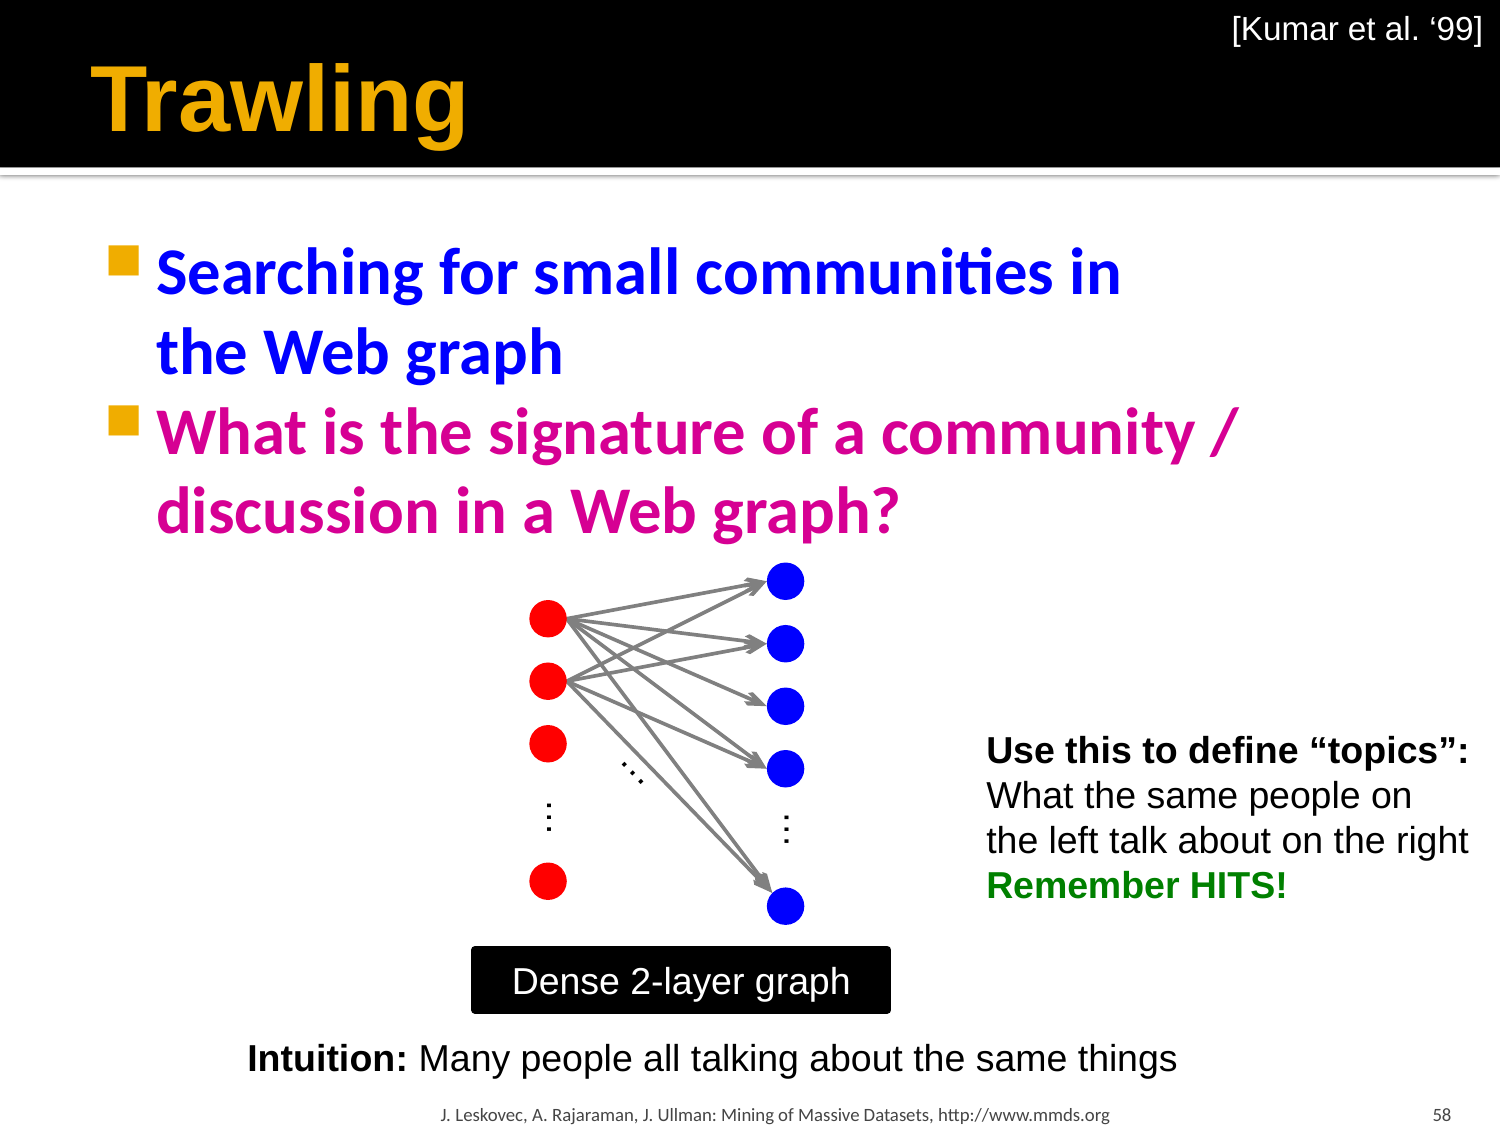

[Kumar et al. ‘99]
# Trawling
Searching for small communities in
the Web graph
What is the signature of a community / discussion in a Web graph?

Use this to define “topics”:
What the same people on
the left talk about on the right
Remember HITS!

…
…
…

Dense 2-layer graph
Intuition: Many people all talking about the same things
J. Leskovec, A. Rajaraman, J. Ullman: Mining of Massive Datasets, http://www.mmds.org
58